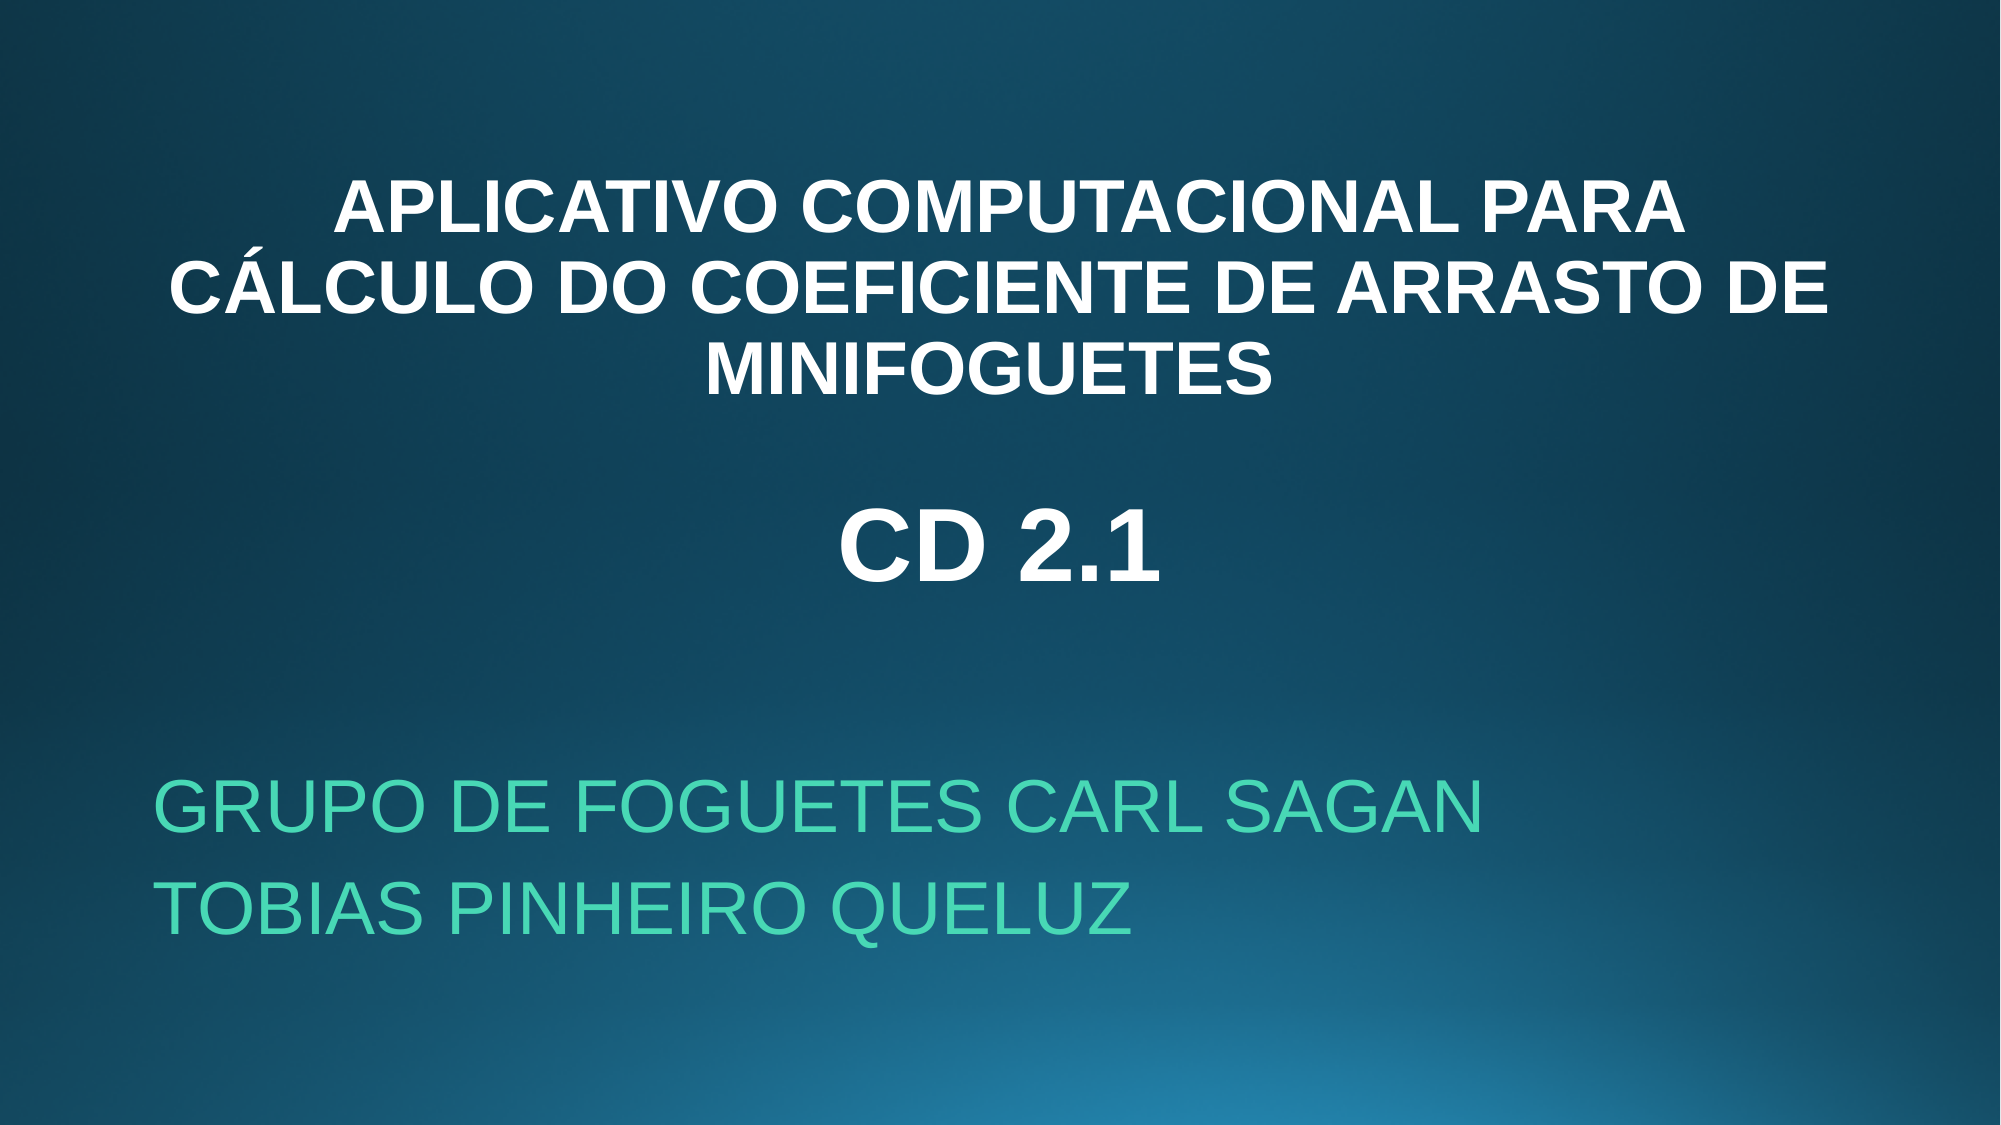

# APLICATIVO COMPUTACIONAL PARA CÁLCULO DO COEFICIENTE DE ARRASTO DE MINIFOGUETES CD 2.1
GRUPO DE FOGUETES CARL SAGAN
TOBIAS PINHEIRO QUELUZ